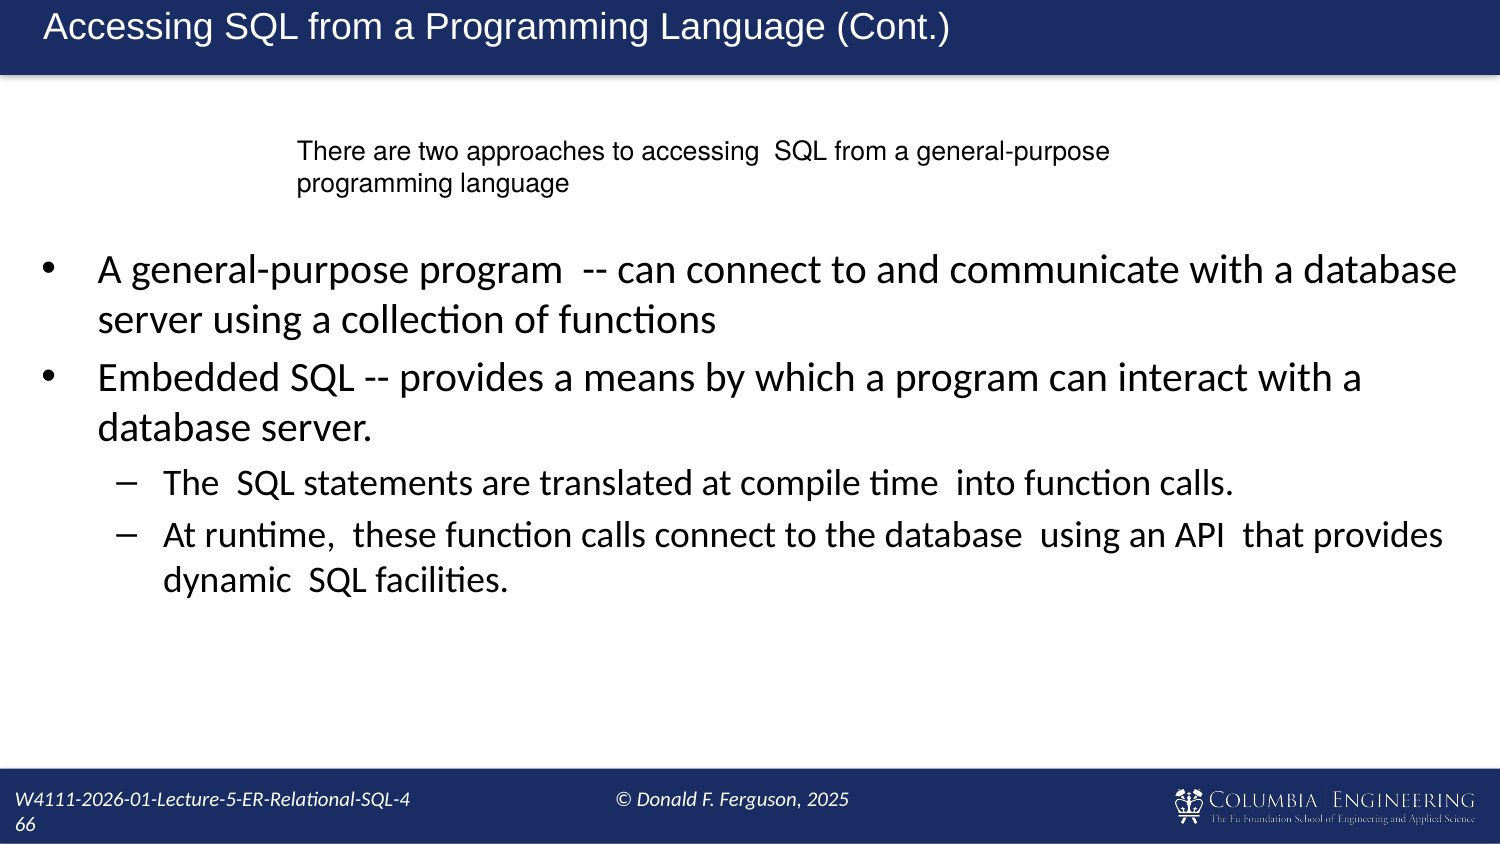

# Accessing SQL from a Programming Language (Cont.)
There are two approaches to accessing  SQL from a general-purpose programming language
A general-purpose program  -- can connect to and communicate with a database server using a collection of functions
Embedded SQL -- provides a means by which a program can interact with a database server.
The  SQL statements are translated at compile time  into function calls.
At runtime,  these function calls connect to the database  using an API  that provides dynamic  SQL facilities.